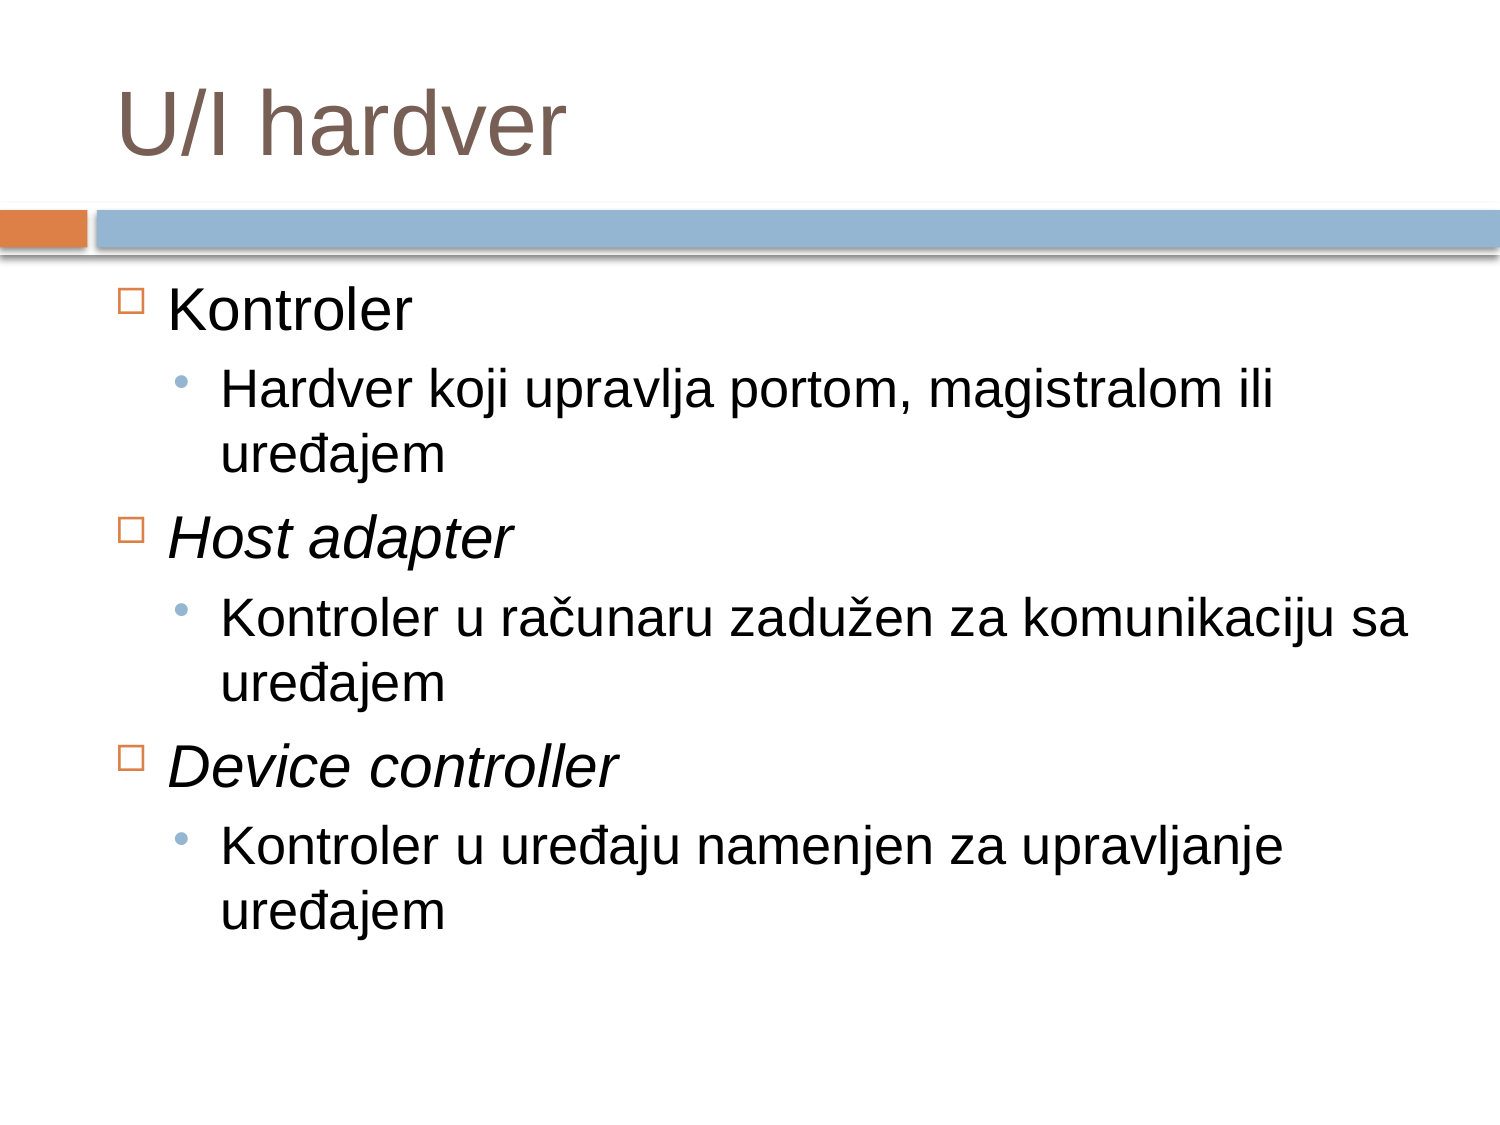

# U/I hardver
Kontroler
Hardver koji upravlja portom, magistralom ili uređajem
Host adapter
Kontroler u računaru zadužen za komunikaciju sa uređajem
Device controller
Kontroler u uređaju namenjen za upravljanje uređajem